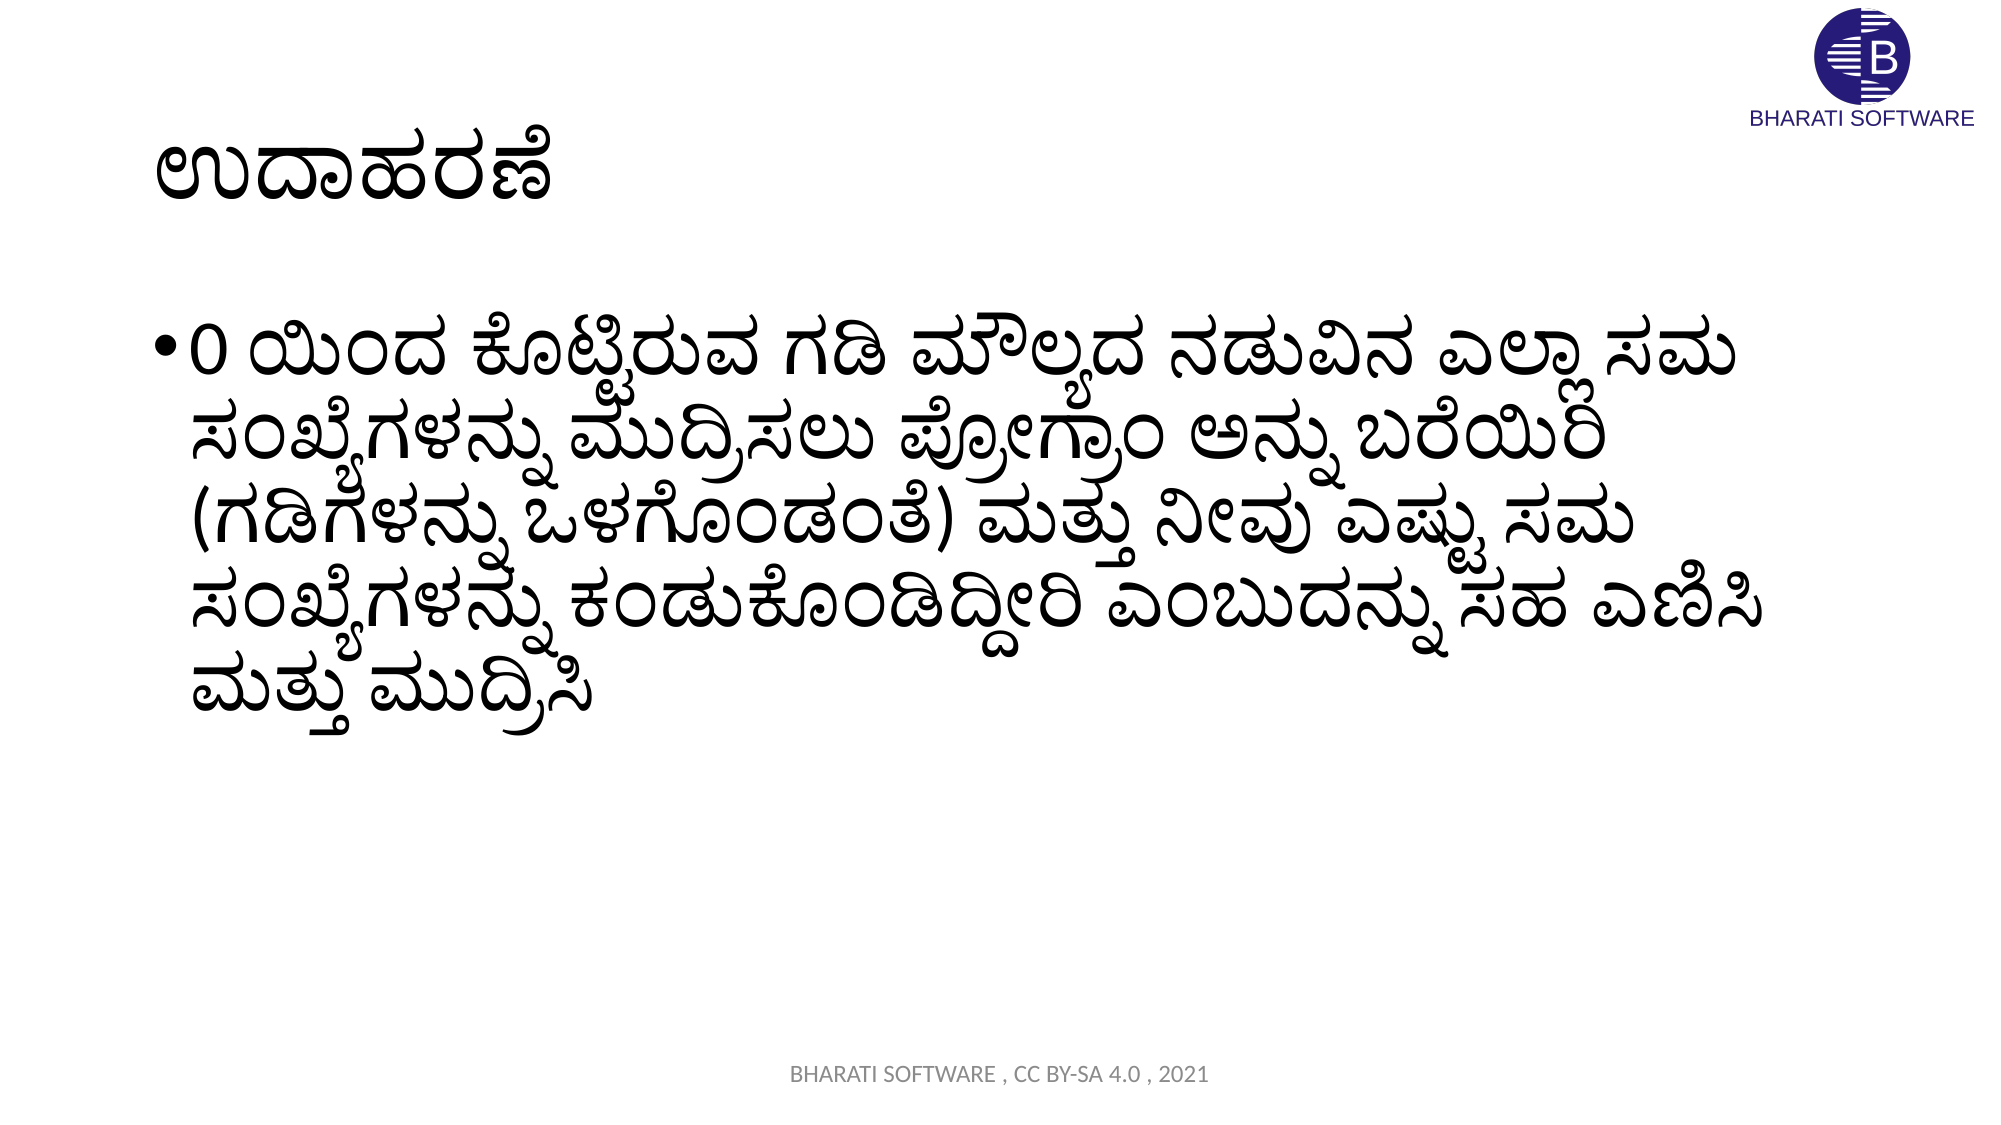

# ಉದಾಹರಣೆ
0 ಯಿಂದ ಕೊಟ್ಟಿರುವ ಗಡಿ ಮೌಲ್ಯದ ನಡುವಿನ ಎಲ್ಲಾ ಸಮ ಸಂಖ್ಯೆಗಳನ್ನು ಮುದ್ರಿಸಲು ಪ್ರೋಗ್ರಾಂ ಅನ್ನು ಬರೆಯಿರಿ (ಗಡಿಗಳನ್ನು ಒಳಗೊಂಡಂತೆ) ಮತ್ತು ನೀವು ಎಷ್ಟು ಸಮ ಸಂಖ್ಯೆಗಳನ್ನು ಕಂಡುಕೊಂಡಿದ್ದೀರಿ ಎಂಬುದನ್ನು ಸಹ ಎಣಿಸಿ ಮತ್ತು ಮುದ್ರಿಸಿ
BHARATI SOFTWARE , CC BY-SA 4.0 , 2021